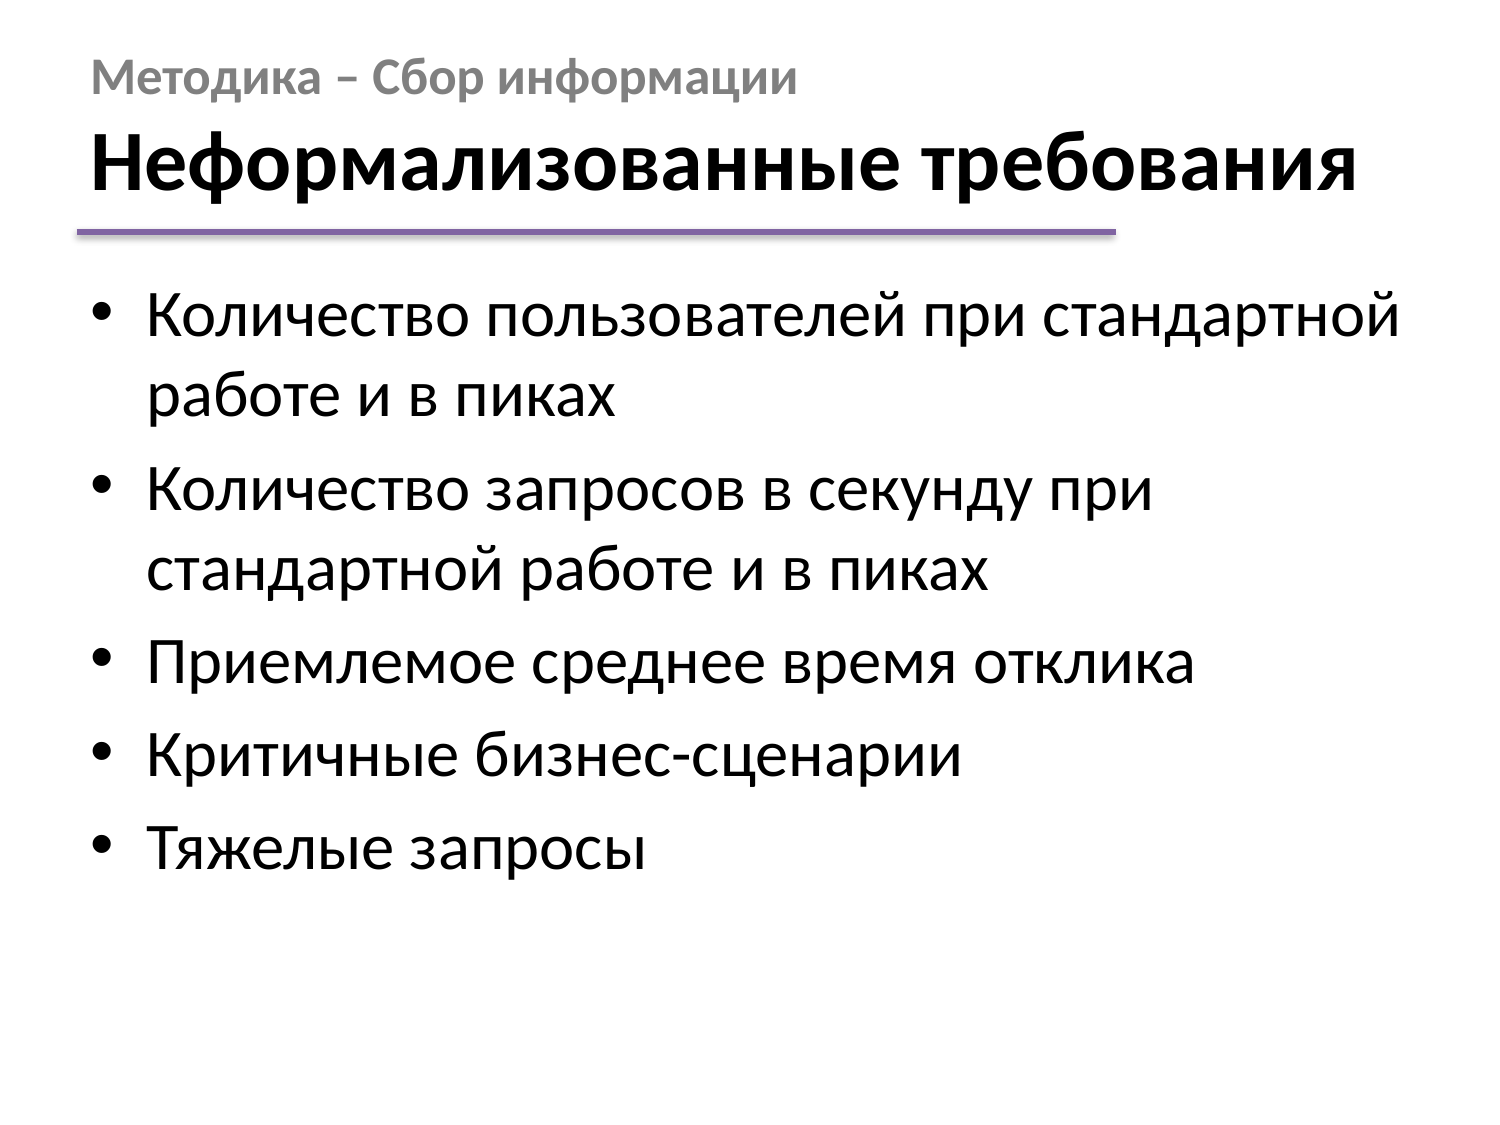

# Методика – Сбор информации Неформализованные требования
Количество пользователей при стандартной работе и в пиках
Количество запросов в секунду при стандартной работе и в пиках
Приемлемое среднее время отклика
Критичные бизнес-сценарии
Тяжелые запросы